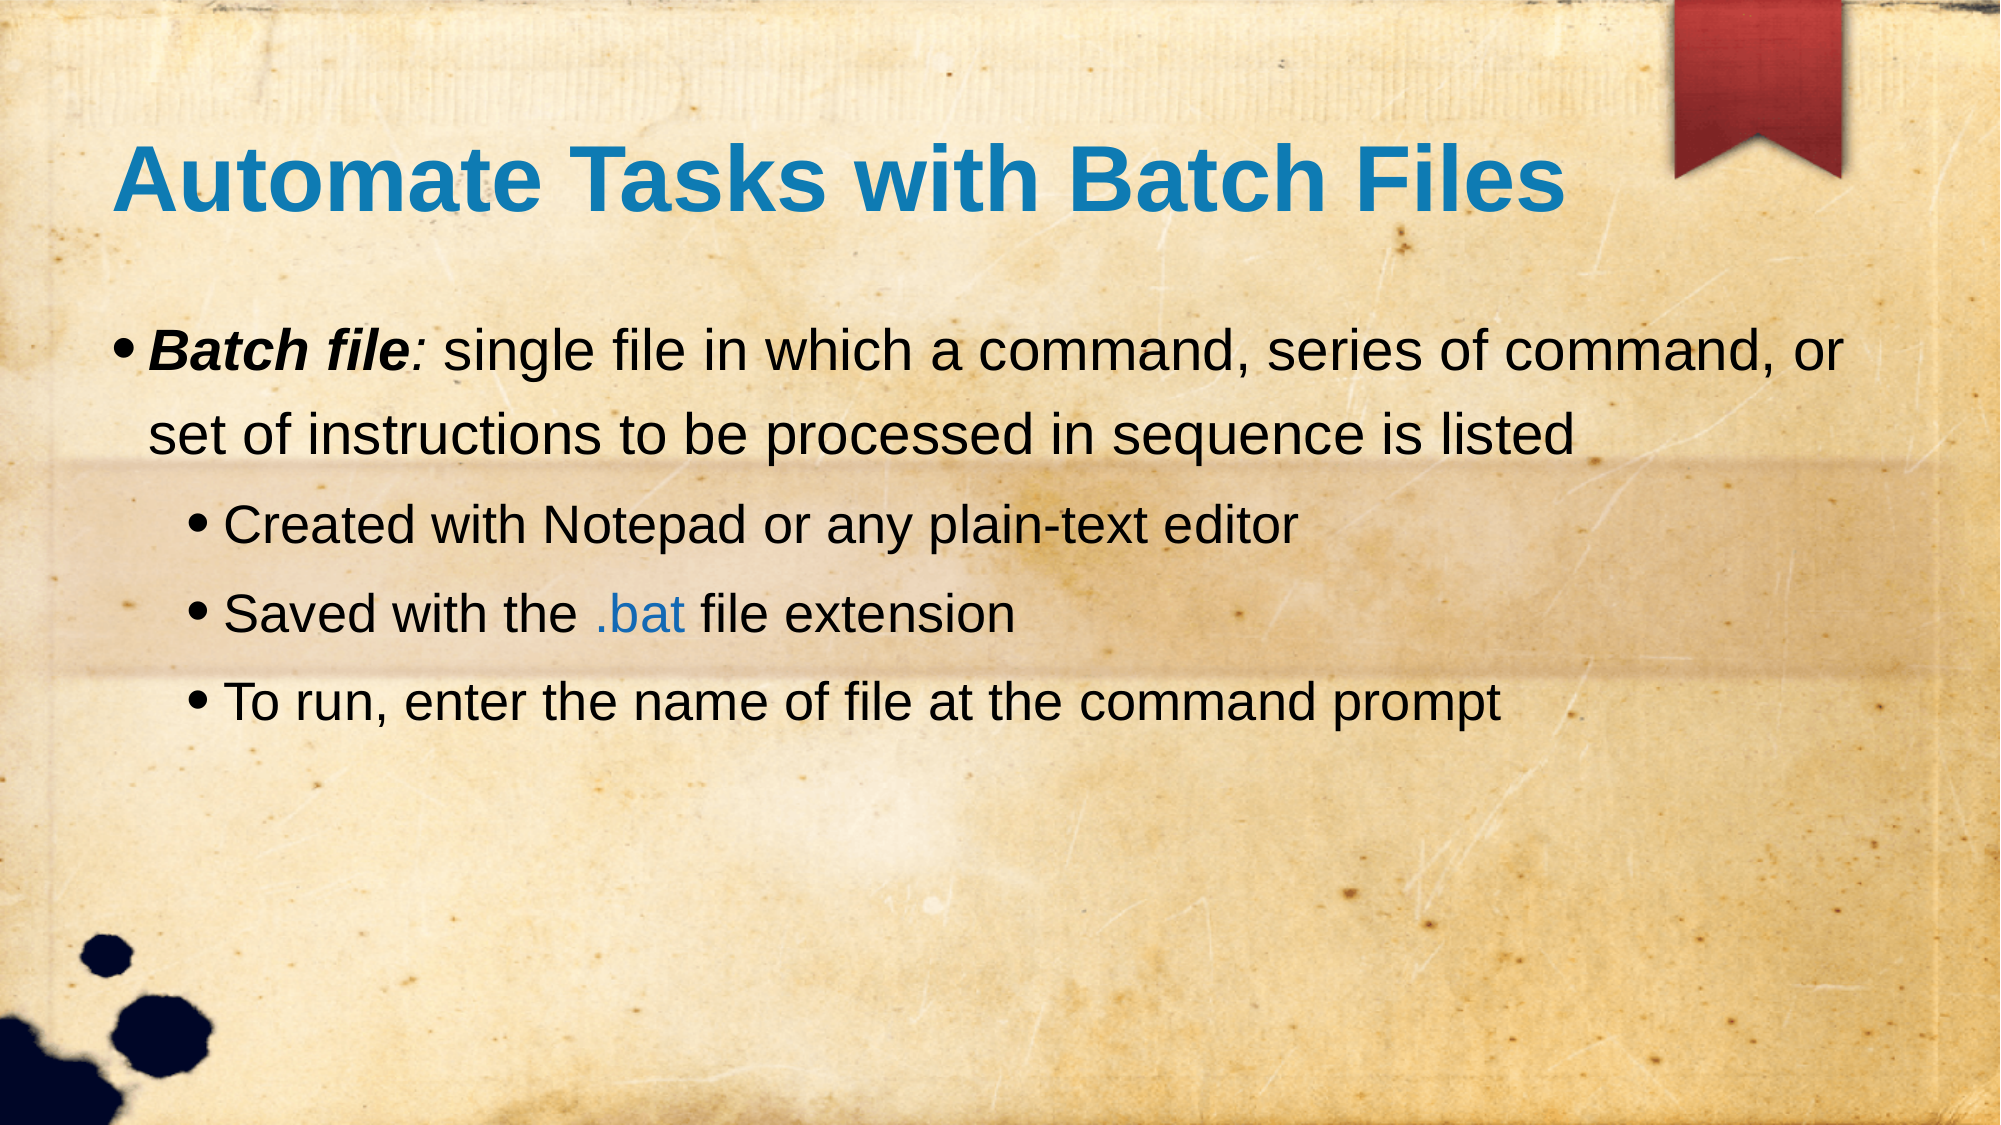

Automate Tasks with Batch Files
Batch file: single file in which a command, series of command, or set of instructions to be processed in sequence is listed
Created with Notepad or any plain-text editor
Saved with the .bat file extension
To run, enter the name of file at the command prompt